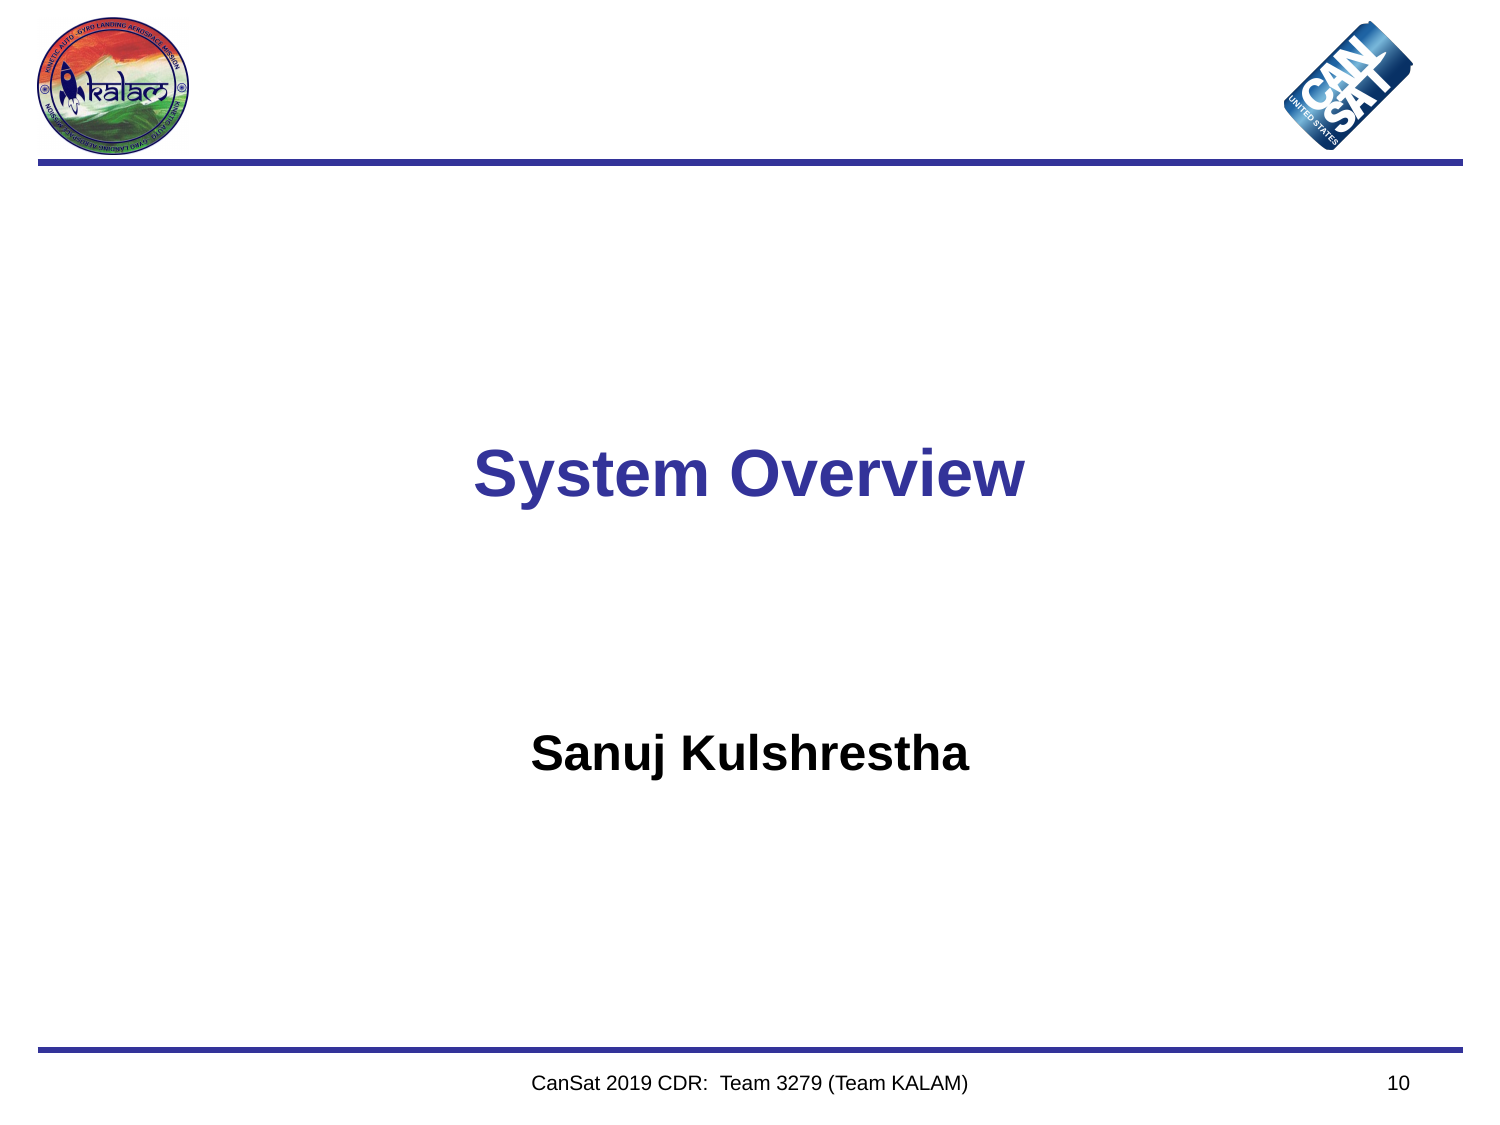

# System Overview
Sanuj Kulshrestha
CanSat 2019 CDR:  Team 3279 (Team KALAM)
10